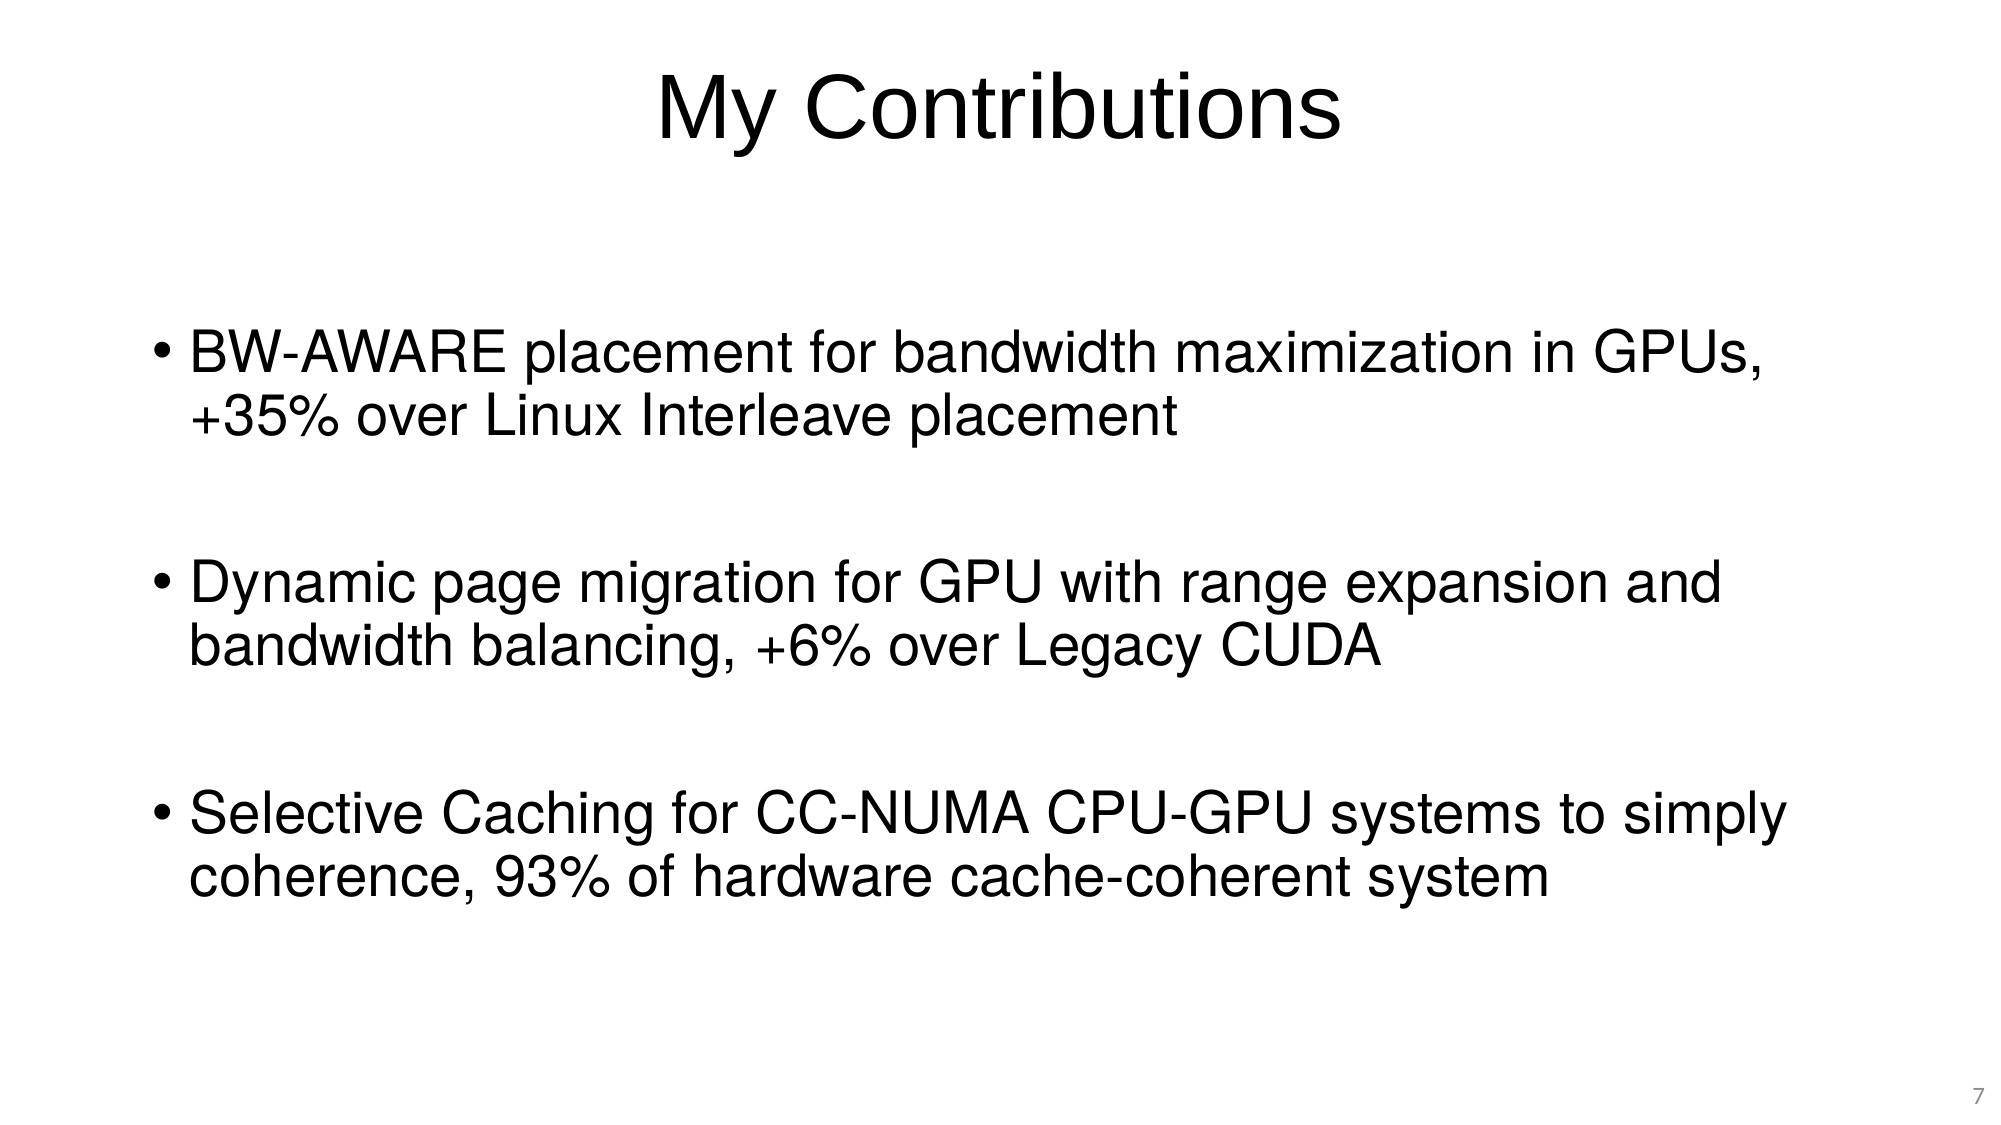

# My Contributions
BW-AWARE placement for bandwidth maximization in GPUs, +35% over Linux Interleave placement

Dynamic page migration for GPU with range expansion and bandwidth balancing, +6% over Legacy CUDA

Selective Caching for CC-NUMA CPU-GPU systems to simply coherence, 93% of hardware cache-coherent system
7